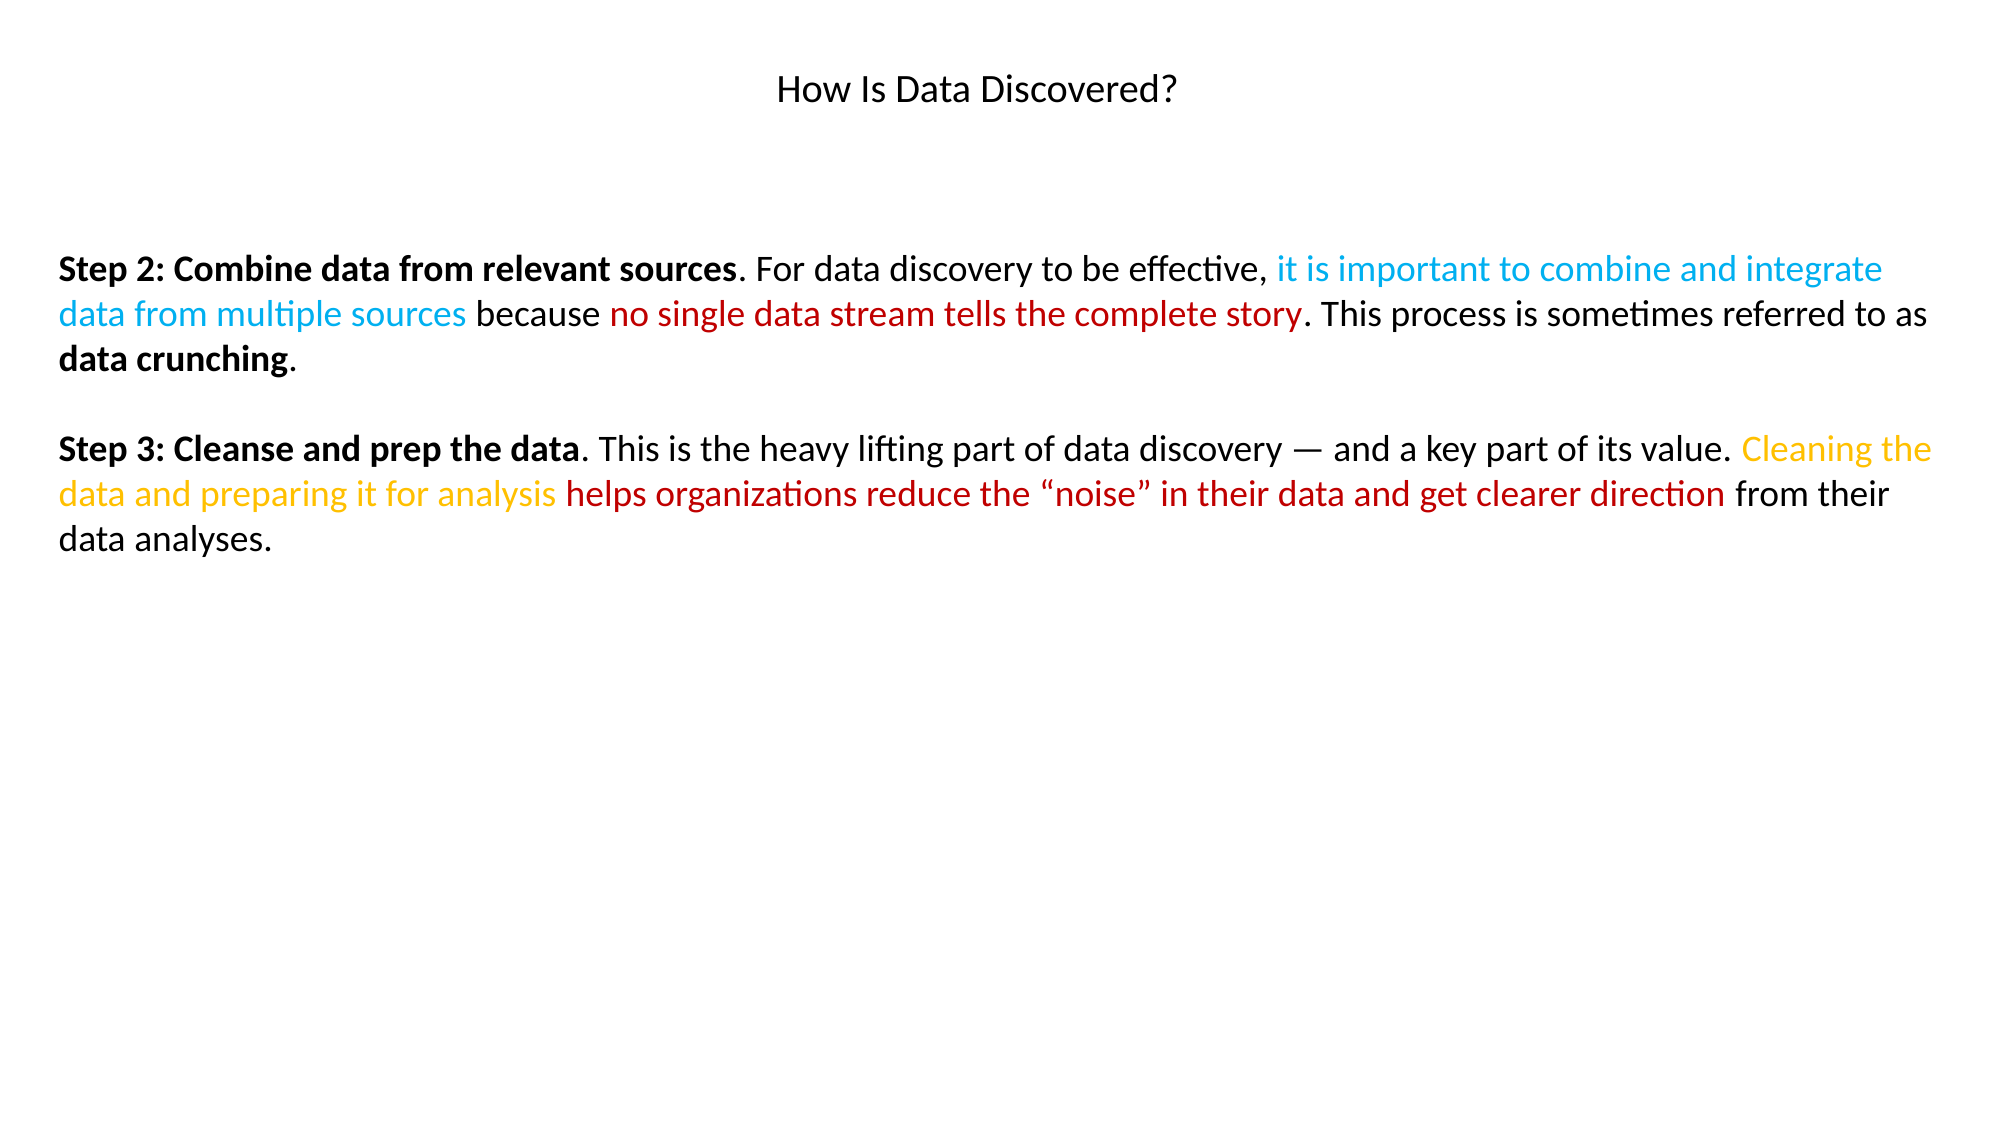

# How Is Data Discovered?
Step 2: Combine data from relevant sources. For data discovery to be effective, it is important to combine and integrate data from multiple sources because no single data stream tells the complete story. This process is sometimes referred to as data crunching.

Step 3: Cleanse and prep the data. This is the heavy lifting part of data discovery — and a key part of its value. Cleaning the data and preparing it for analysis helps organizations reduce the “noise” in their data and get clearer direction from their data analyses.